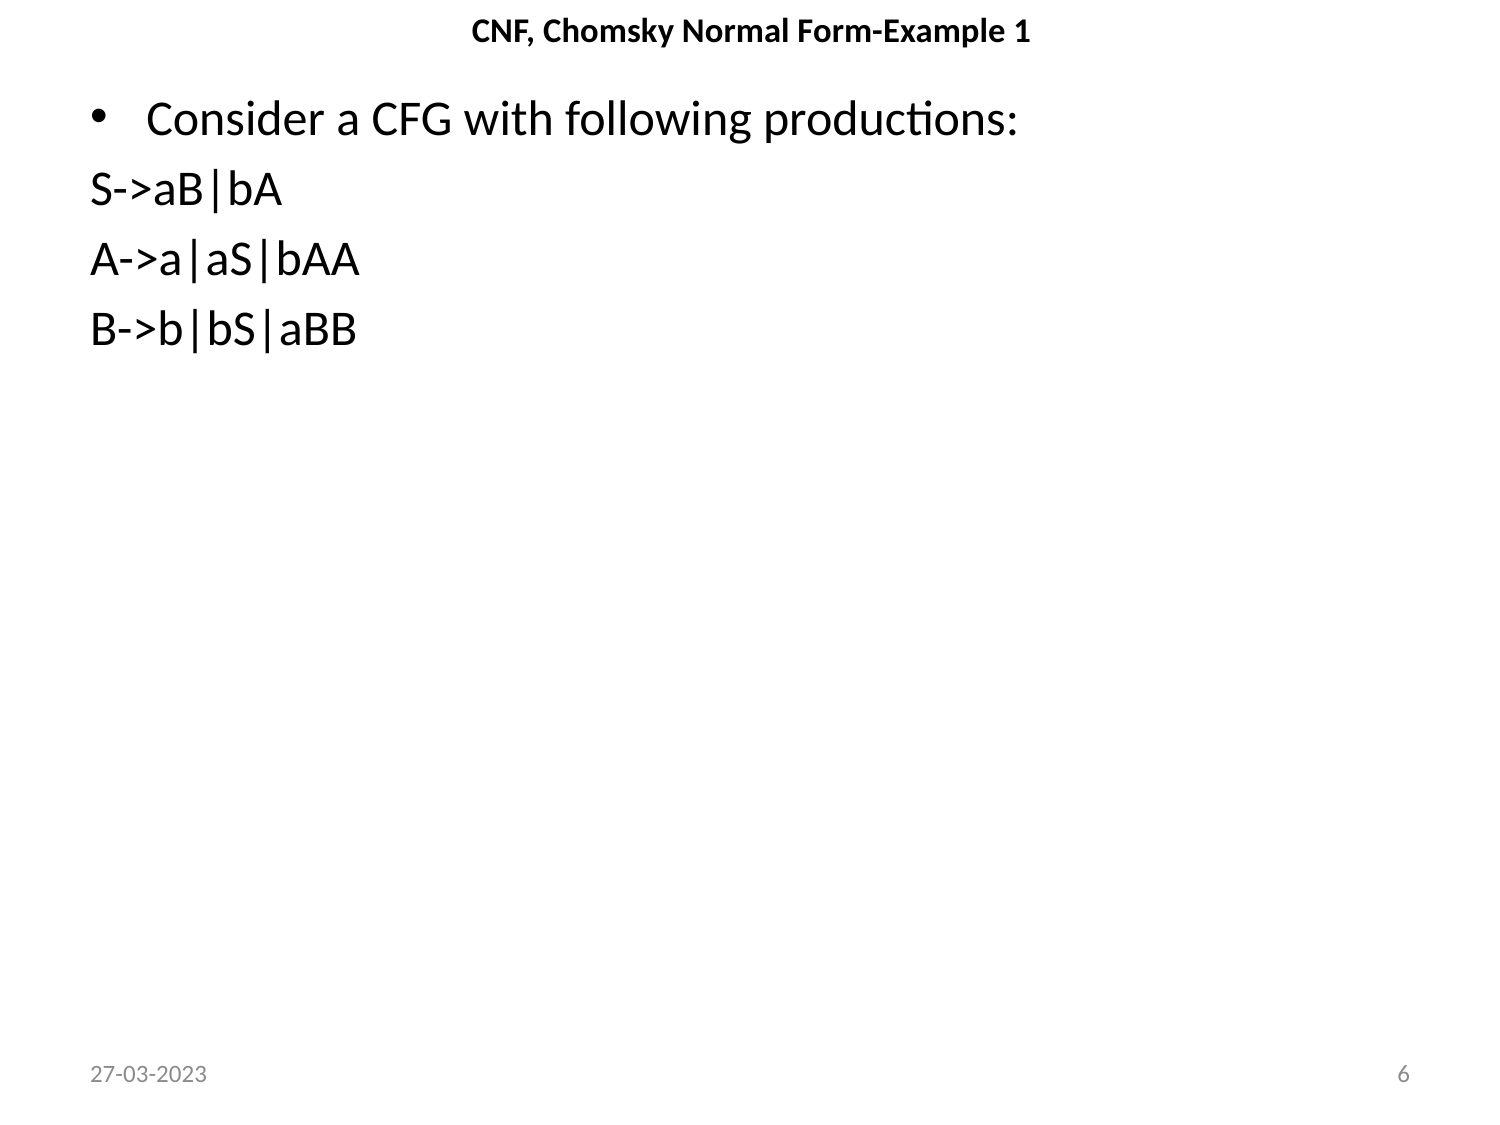

# CNF, Chomsky Normal Form-Example 1
Consider a CFG with following productions:
S->aB|bA
A->a|aS|bAA
B->b|bS|aBB
27-03-2023
6